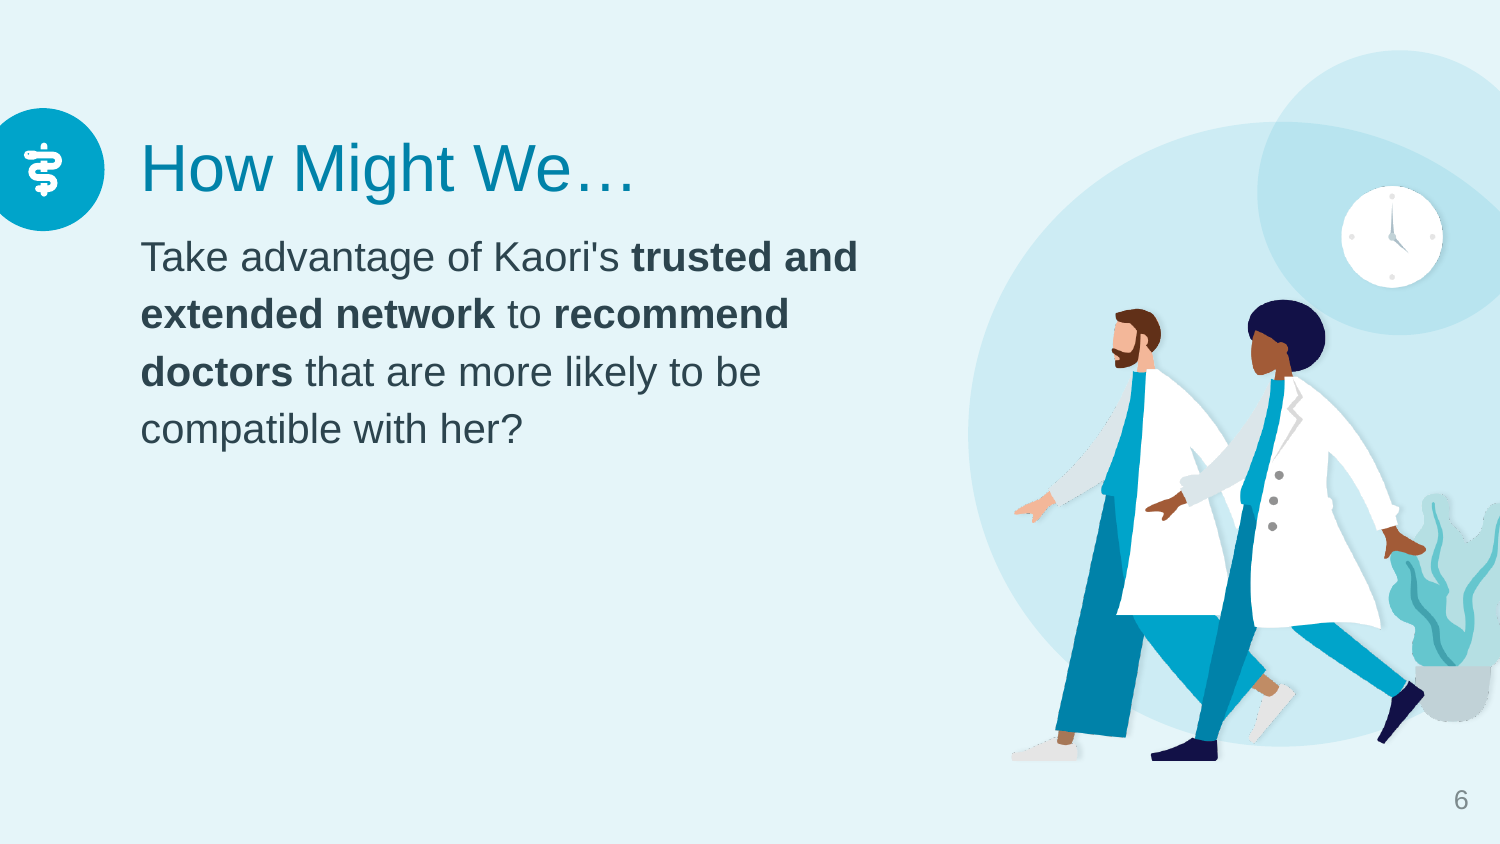

# How Might We…
Take advantage of Kaori's trusted and extended network to recommend doctors that are more likely to be compatible with her?

6